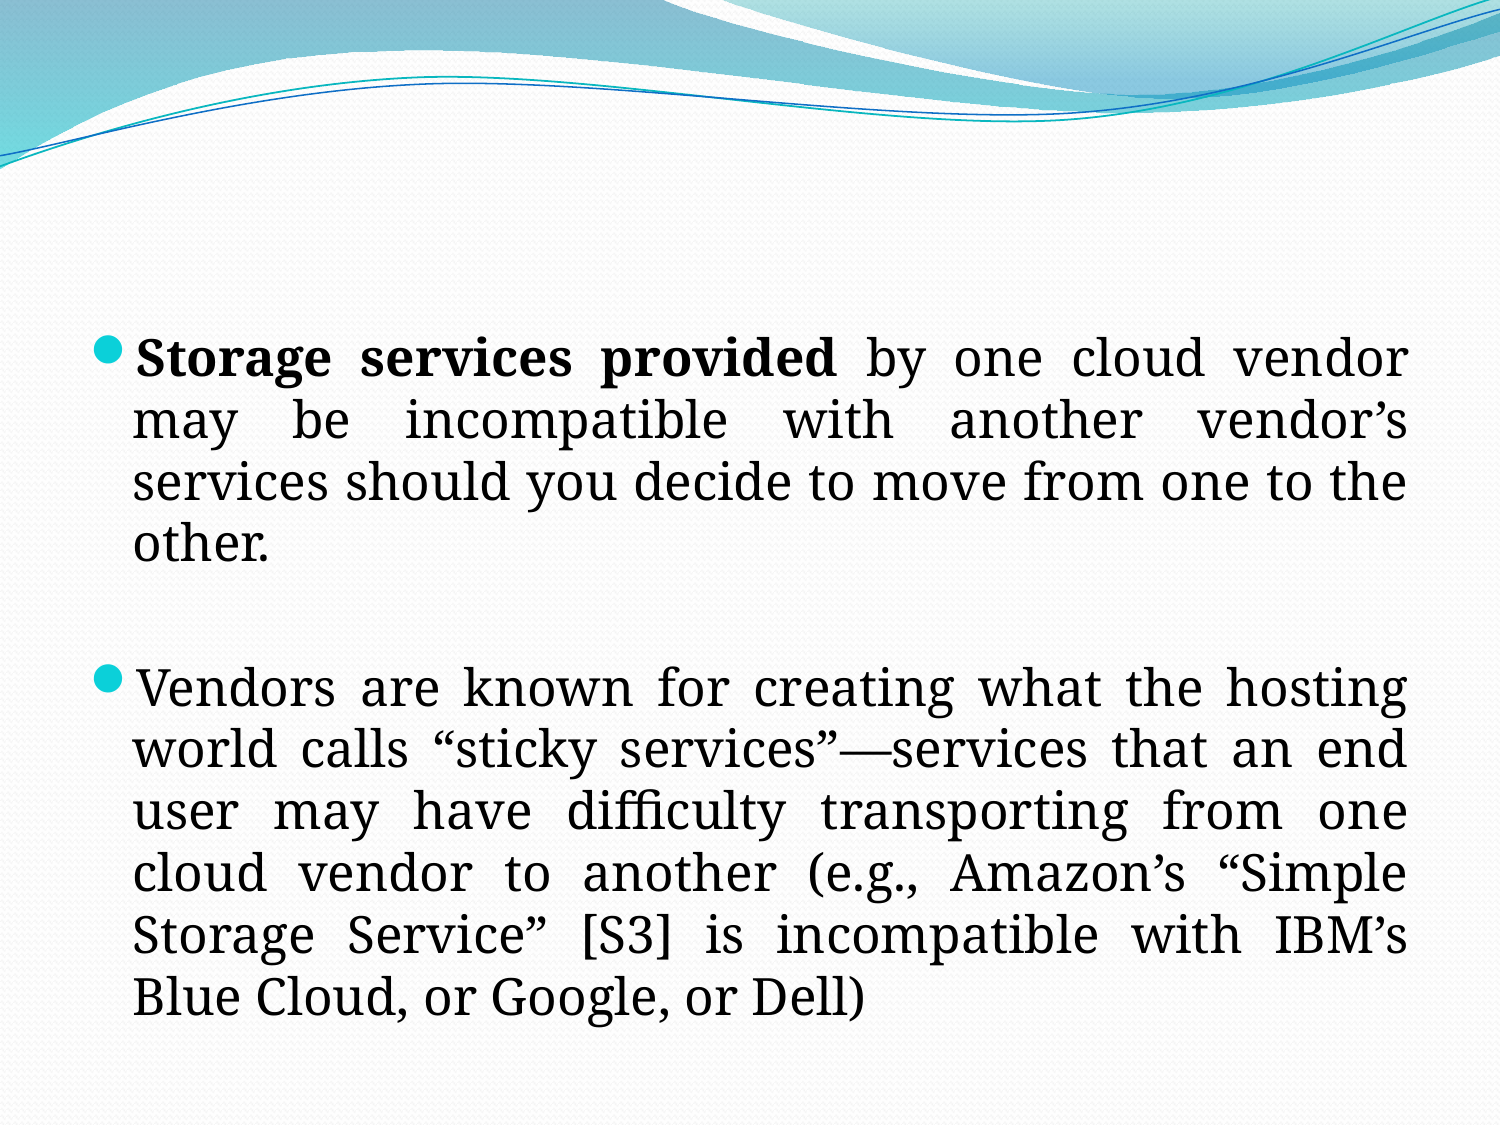

#
Storage services provided by one cloud vendor may be incompatible with another vendor’s services should you decide to move from one to the other.

Vendors are known for creating what the hosting world calls “sticky services”—services that an end user may have difficulty transporting from one cloud vendor to another (e.g., Amazon’s “Simple Storage Service” [S3] is incompatible with IBM’s Blue Cloud, or Google, or Dell)